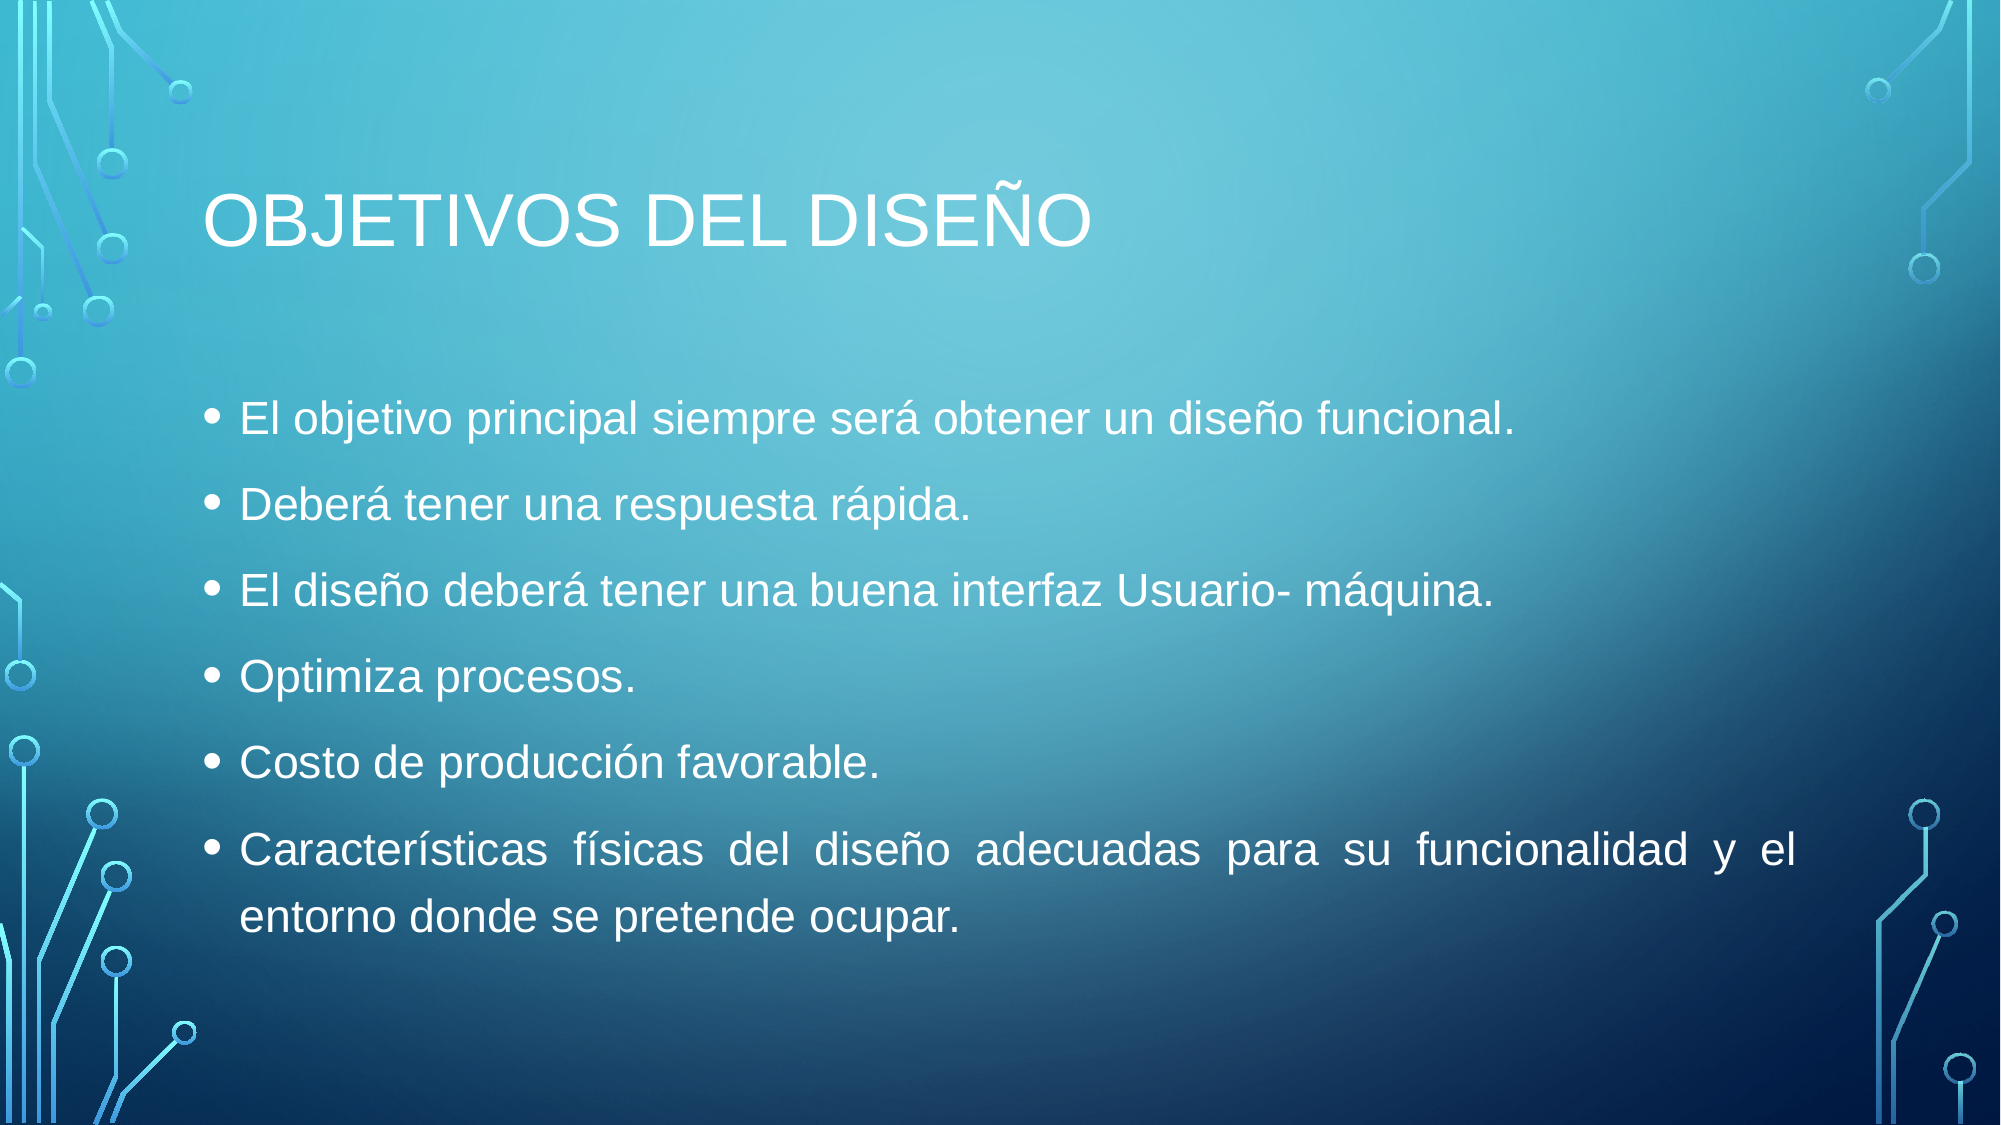

# Objetivos del Diseño
El objetivo principal siempre será obtener un diseño funcional.
Deberá tener una respuesta rápida.
El diseño deberá tener una buena interfaz Usuario- máquina.
Optimiza procesos.
Costo de producción favorable.
Características físicas del diseño adecuadas para su funcionalidad y el entorno donde se pretende ocupar.